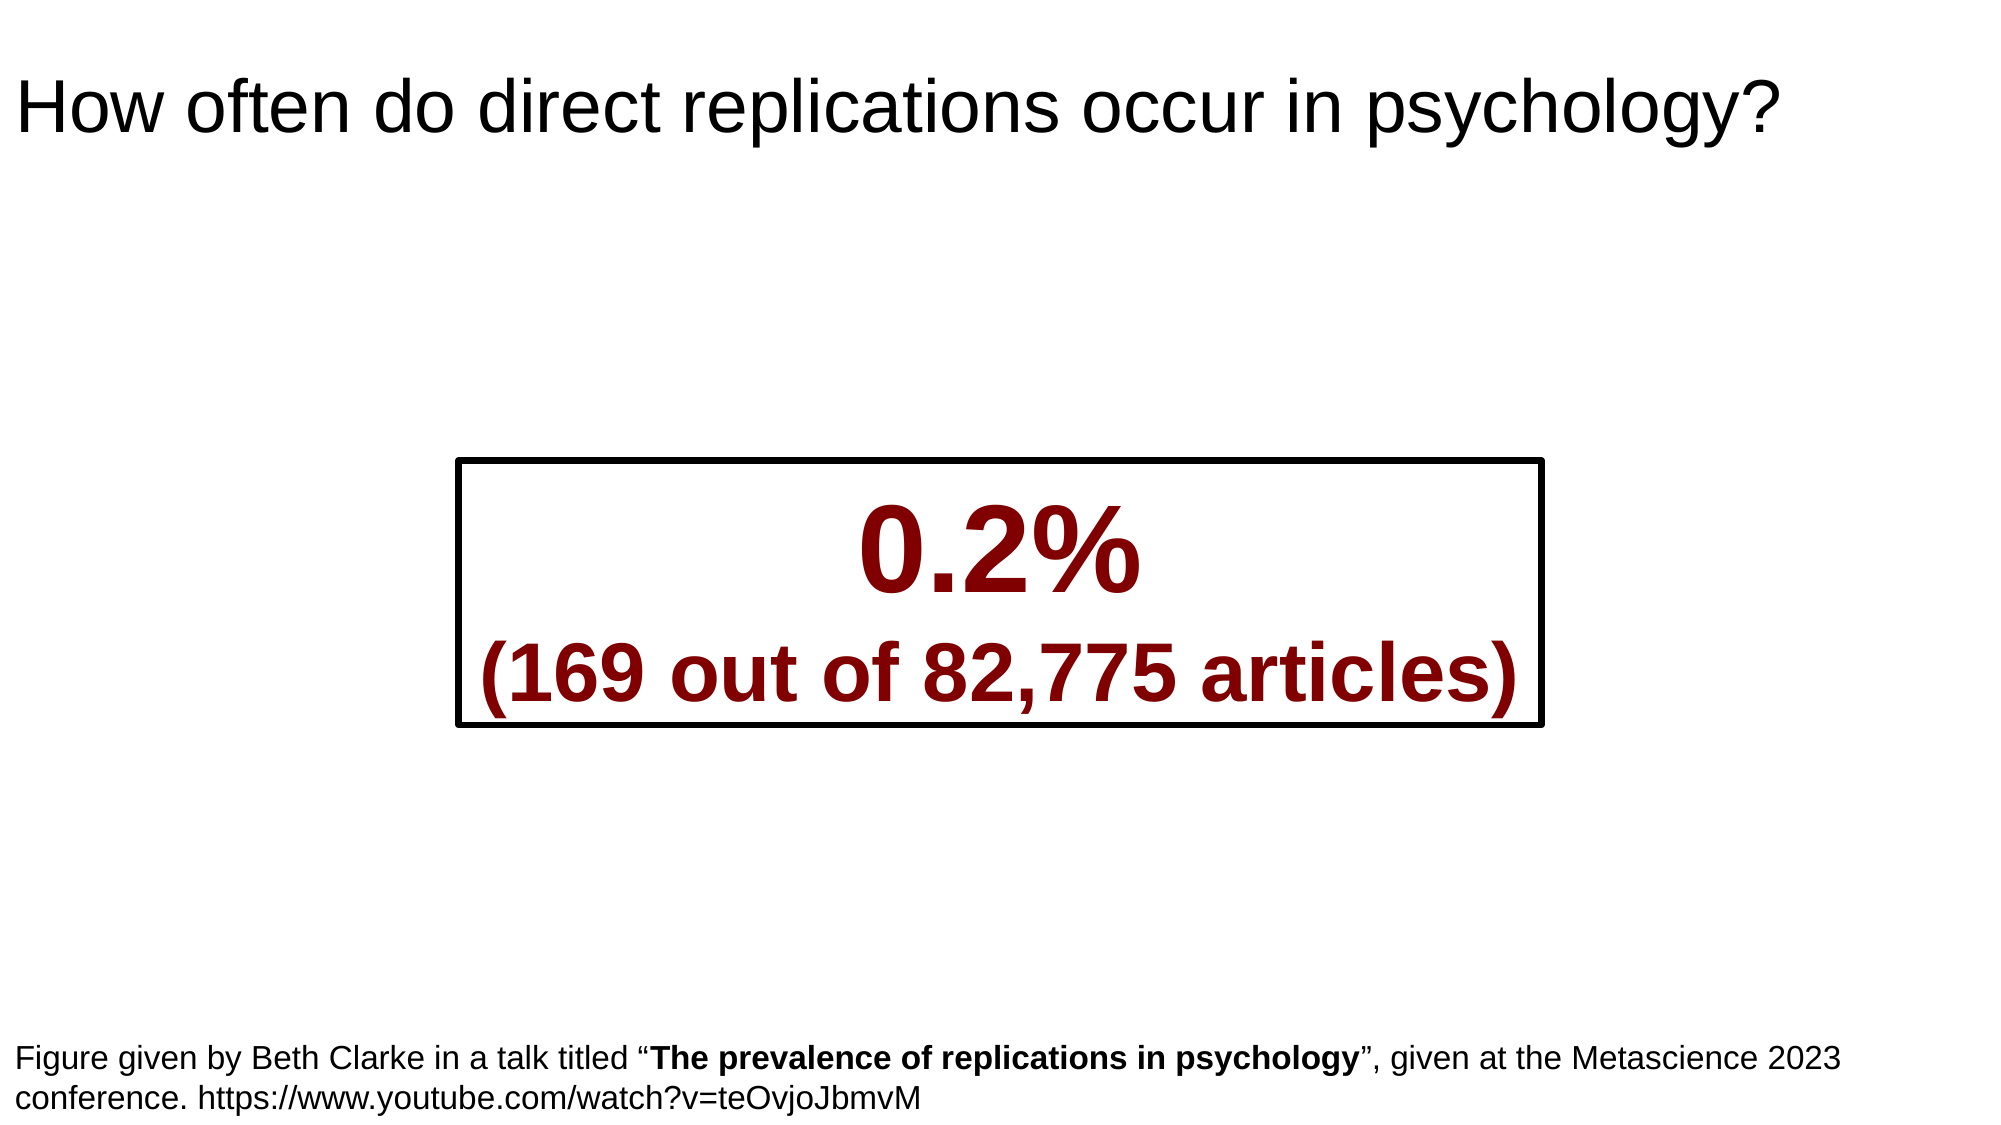

# How often do direct replications occur in psychology?

0.2%
(169 out of 82,775 articles)
Figure given by Beth Clarke in a talk titled “The prevalence of replications in psychology”, given at the Metascience 2023 conference. https://www.youtube.com/watch?v=teOvjoJbmvM